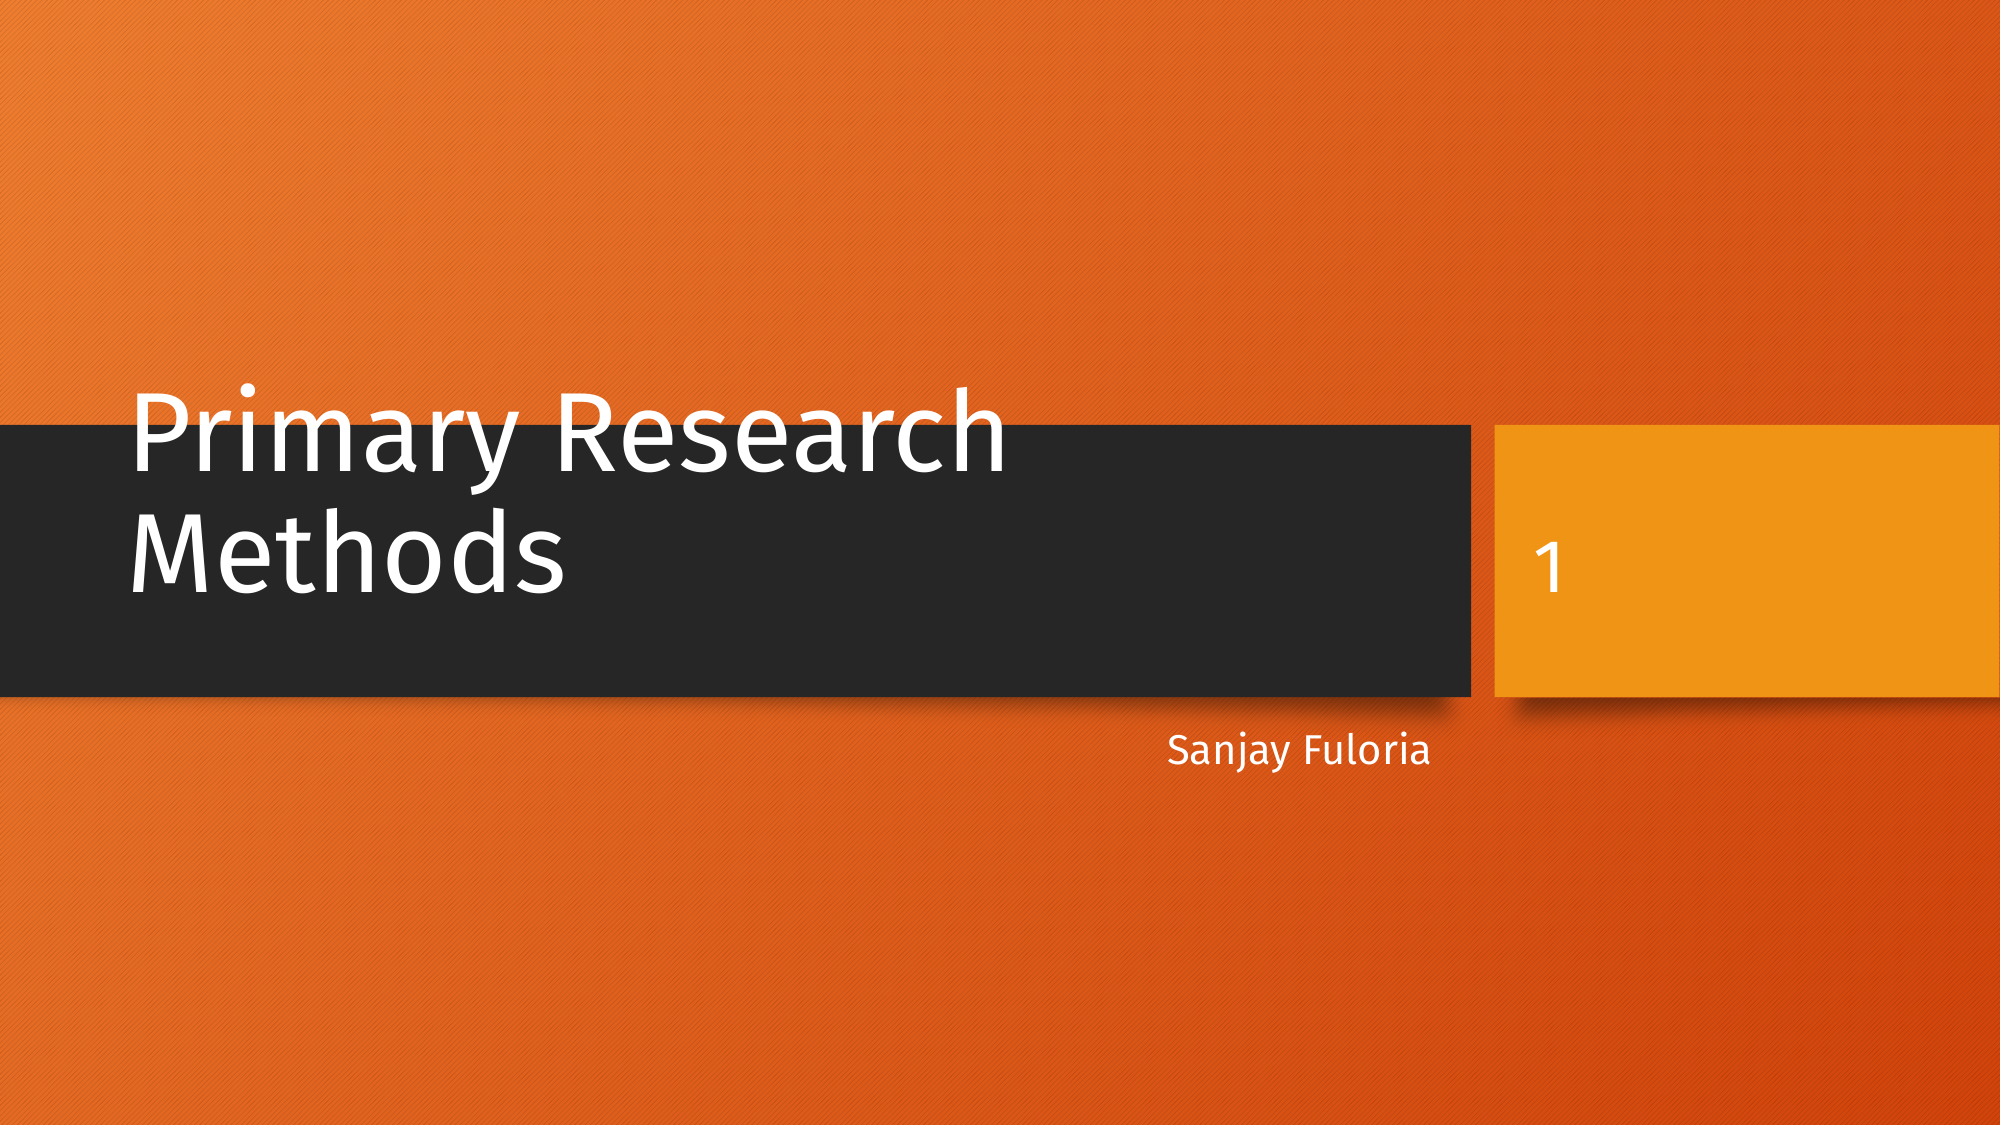

# Primary Research Methods
1
Sanjay Fuloria